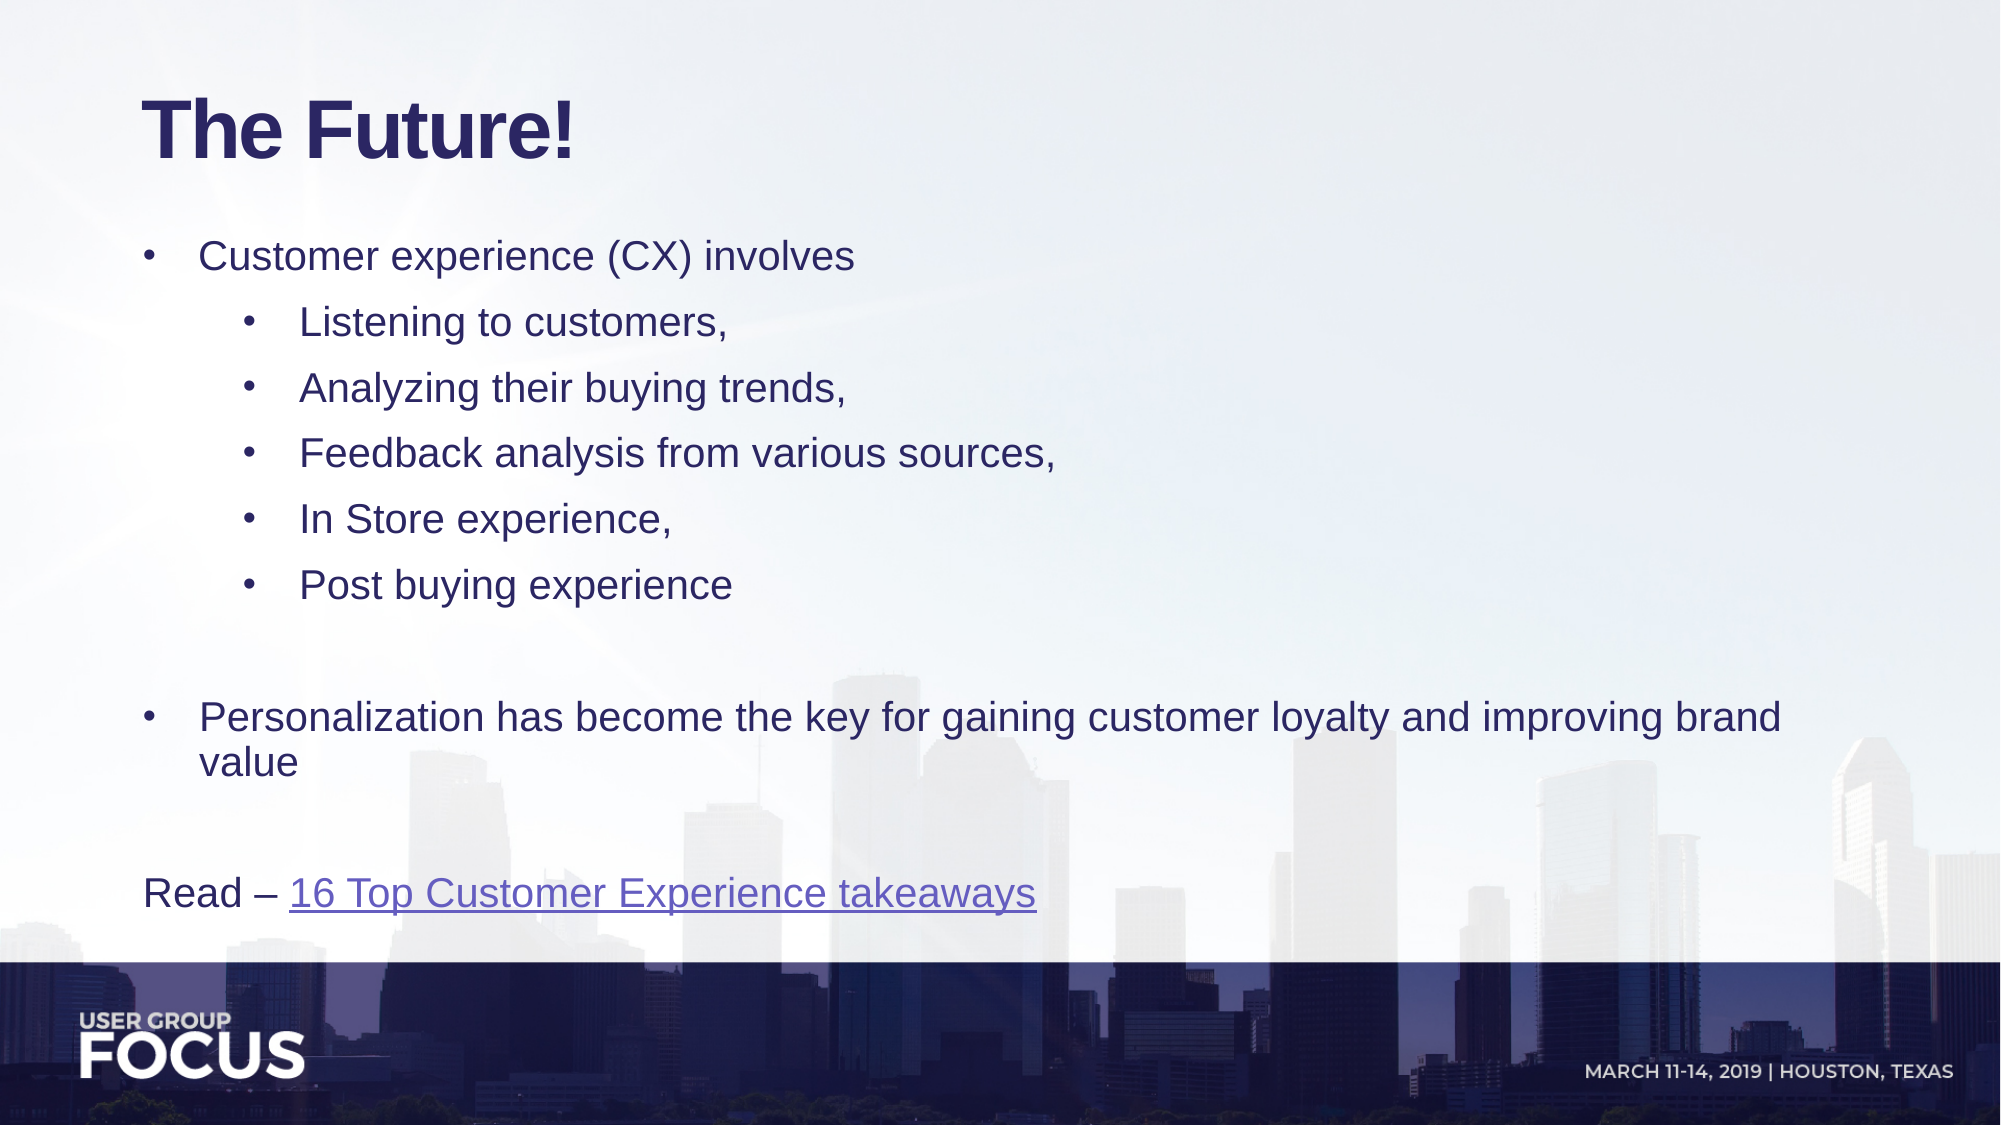

# The Future!
Customer experience (CX) involves
Listening to customers,
Analyzing their buying trends,
Feedback analysis from various sources,
In Store experience,
Post buying experience

Personalization has become the key for gaining customer loyalty and improving brand value

Read – 16 Top Customer Experience takeaways